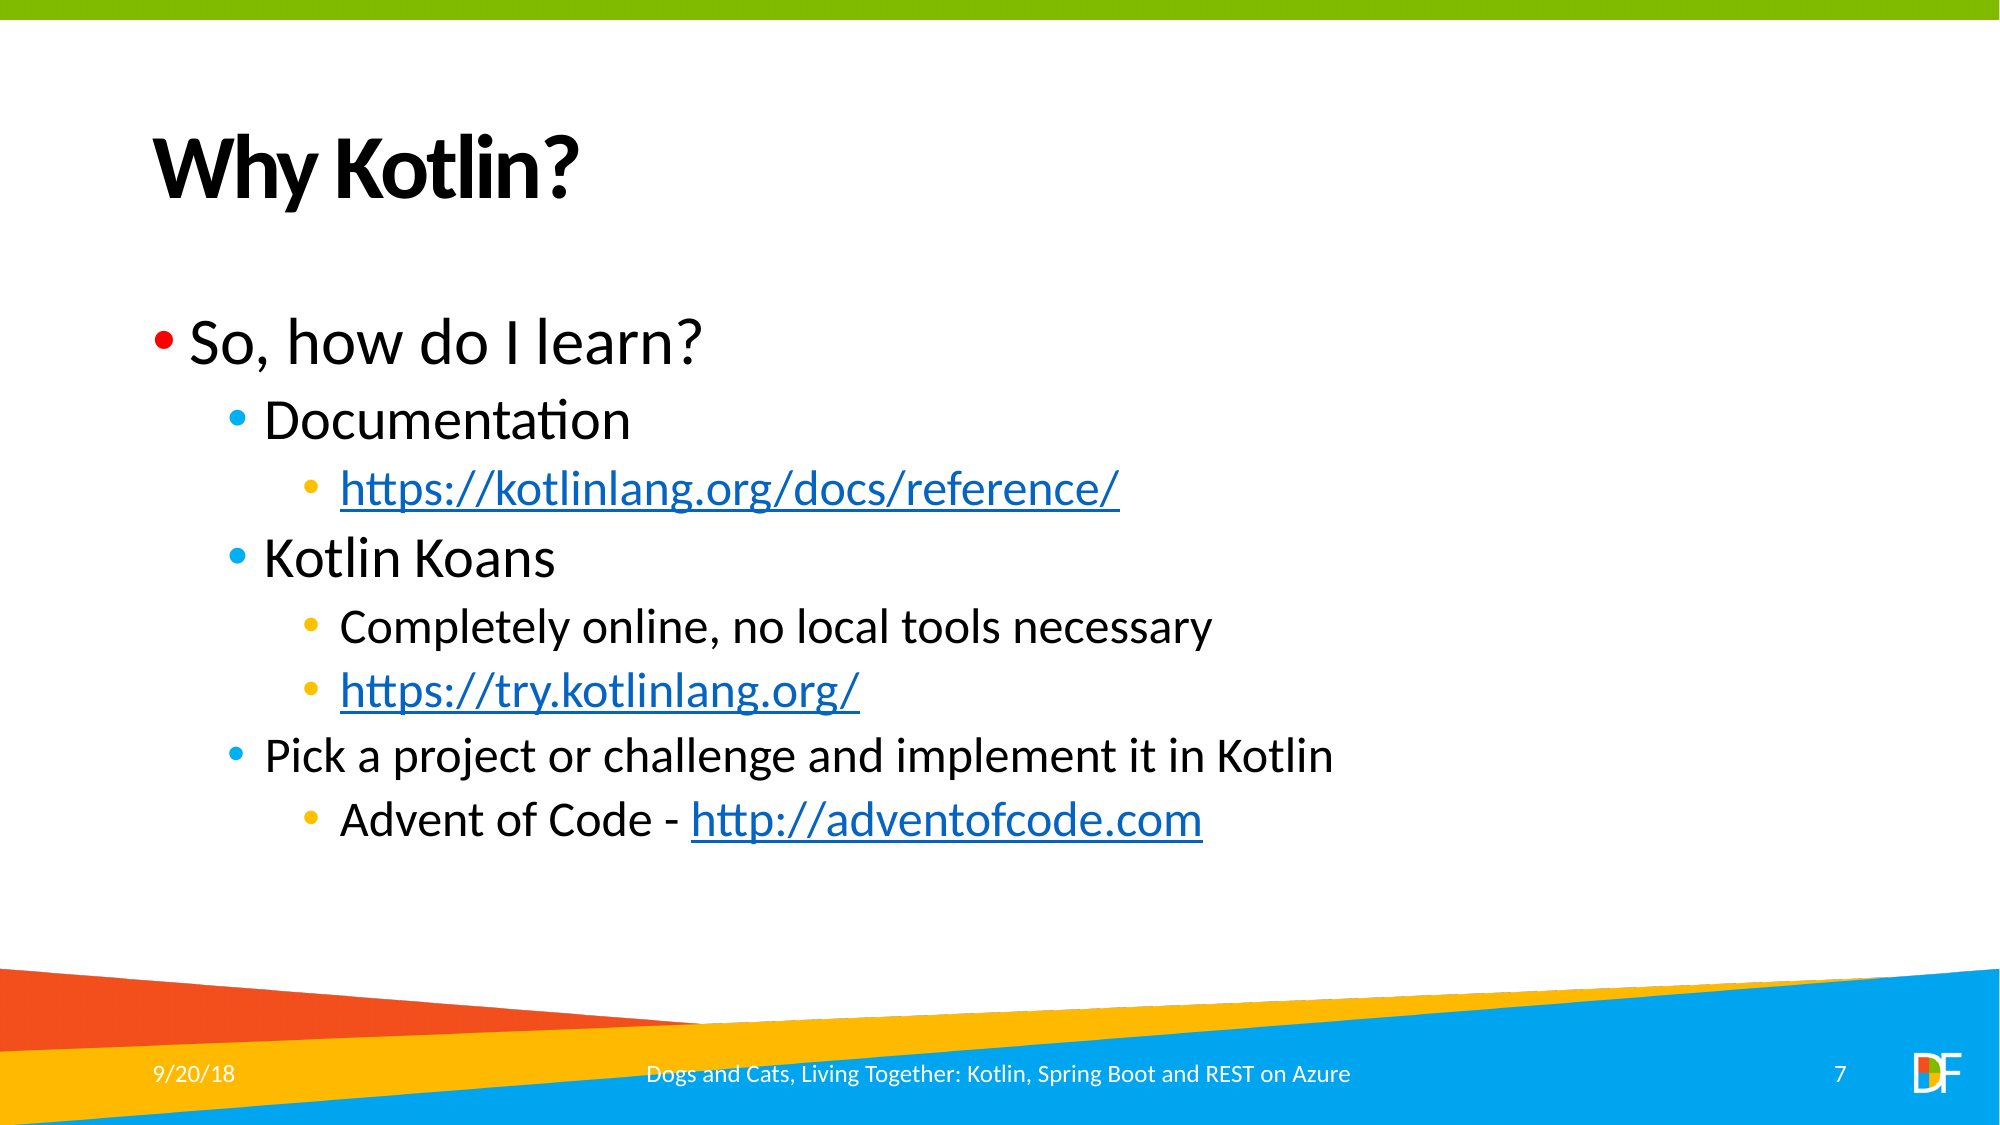

# Why Kotlin?
So, how do I learn?
Documentation
https://kotlinlang.org/docs/reference/
Kotlin Koans
Completely online, no local tools necessary
https://try.kotlinlang.org/
Pick a project or challenge and implement it in Kotlin
Advent of Code - http://adventofcode.com

9/20/18
Dogs and Cats, Living Together: Kotlin, Spring Boot and REST on Azure
7